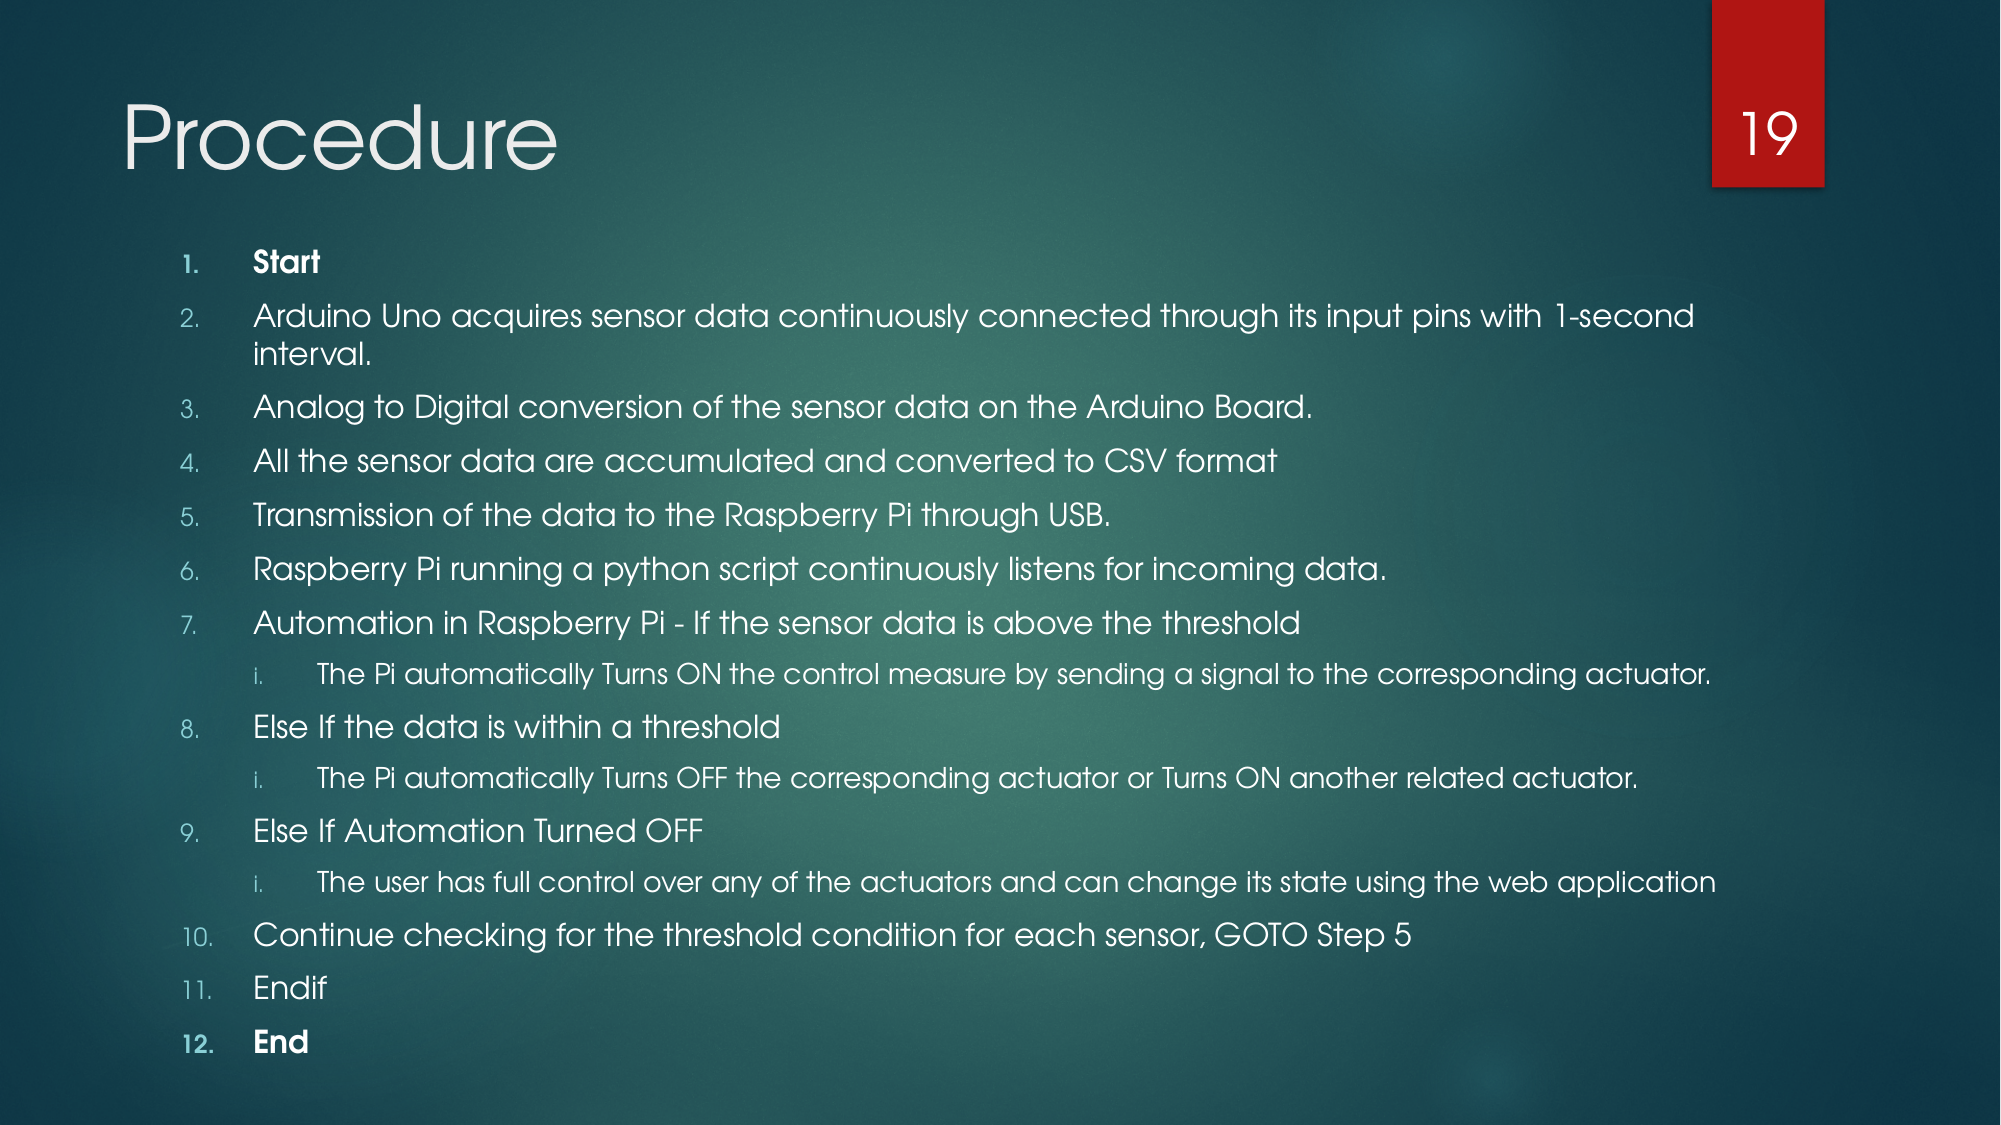

19
# Procedure
Start
Arduino Uno acquires sensor data continuously connected through its input pins with 1-second interval.
Analog to Digital conversion of the sensor data on the Arduino Board.
All the sensor data are accumulated and converted to CSV format
Transmission of the data to the Raspberry Pi through USB.
Raspberry Pi running a python script continuously listens for incoming data.
Automation in Raspberry Pi - If the sensor data is above the threshold
The Pi automatically Turns ON the control measure by sending a signal to the corresponding actuator.
Else If the data is within a threshold
The Pi automatically Turns OFF the corresponding actuator or Turns ON another related actuator.
Else If Automation Turned OFF
The user has full control over any of the actuators and can change its state using the web application
Continue checking for the threshold condition for each sensor, GOTO Step 5
Endif
End